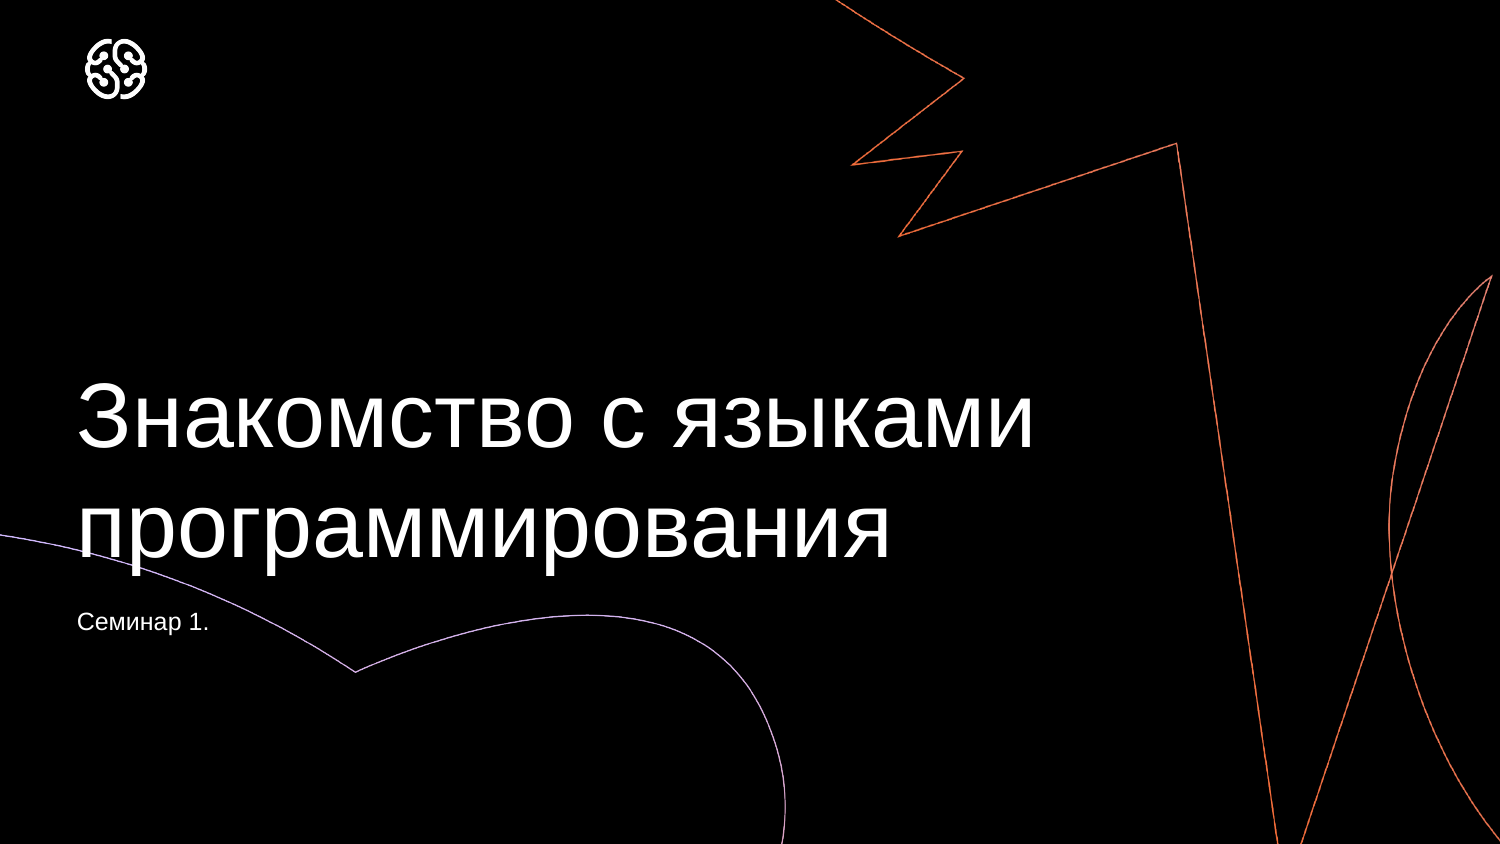

# Знакомство с языками программирования
Семинар 1.